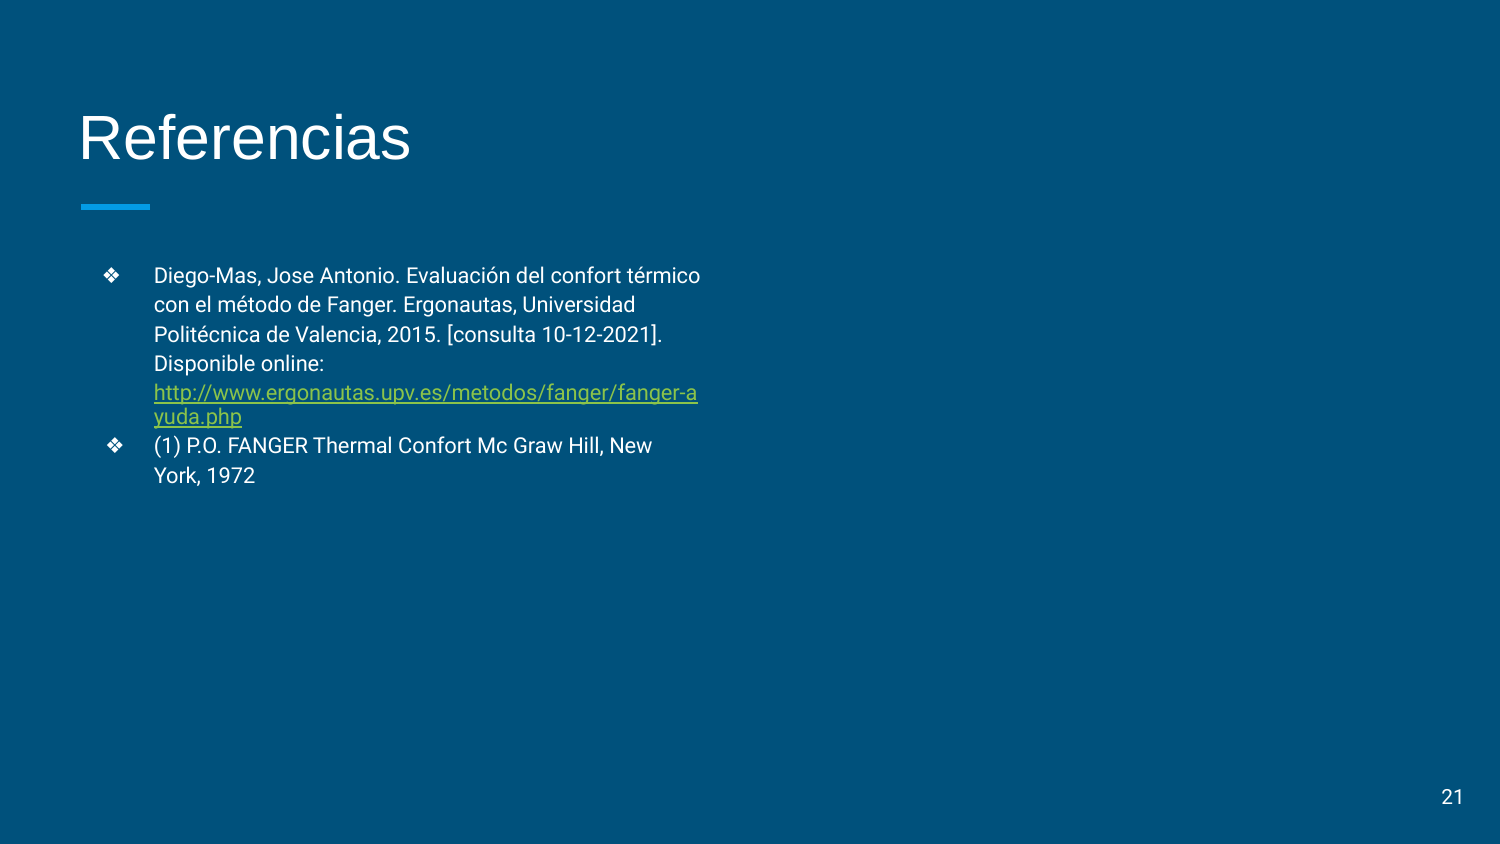

# Referencias
Diego-Mas, Jose Antonio. Evaluación del confort térmico con el método de Fanger. Ergonautas, Universidad Politécnica de Valencia, 2015. [consulta 10-12-2021]. Disponible online: http://www.ergonautas.upv.es/metodos/fanger/fanger-ayuda.php
(1) P.O. FANGER Thermal Confort Mc Graw Hill, New York, 1972

21